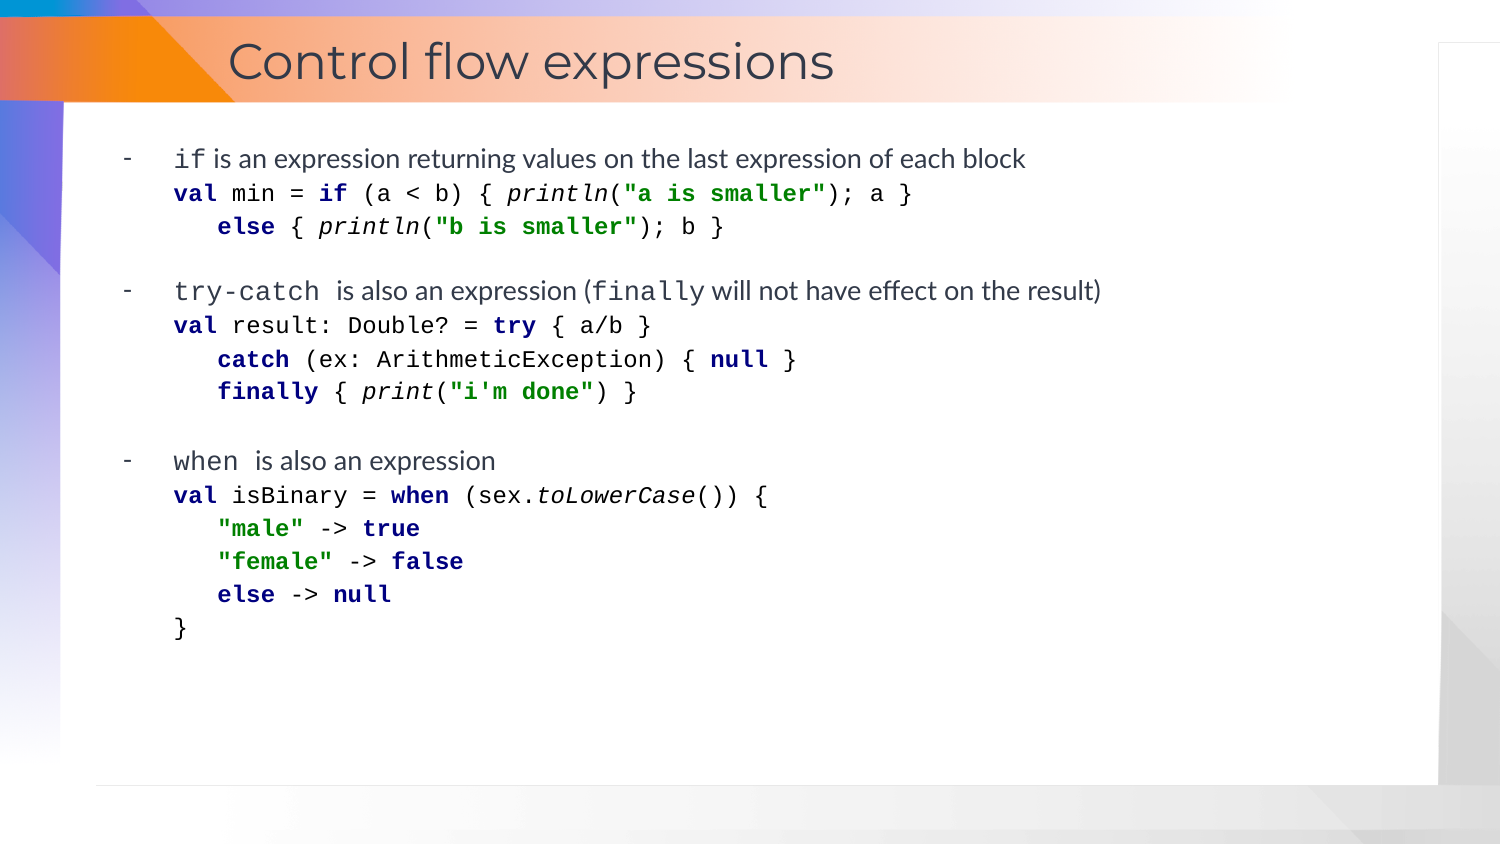

# Control flow expressions
if is an expression returning values on the last expression of each block
val min = if (a < b) { println("a is smaller"); a }
   else { println("b is smaller"); b }
try-catch is also an expression (finally will not have effect on the result)
val result: Double? = try { a/b }
   catch (ex: ArithmeticException) { null }
   finally { print("i'm done") }
when is also an expression
val isBinary = when (sex.toLowerCase()) {
   "male" -> true
   "female" -> false
   else -> null
}